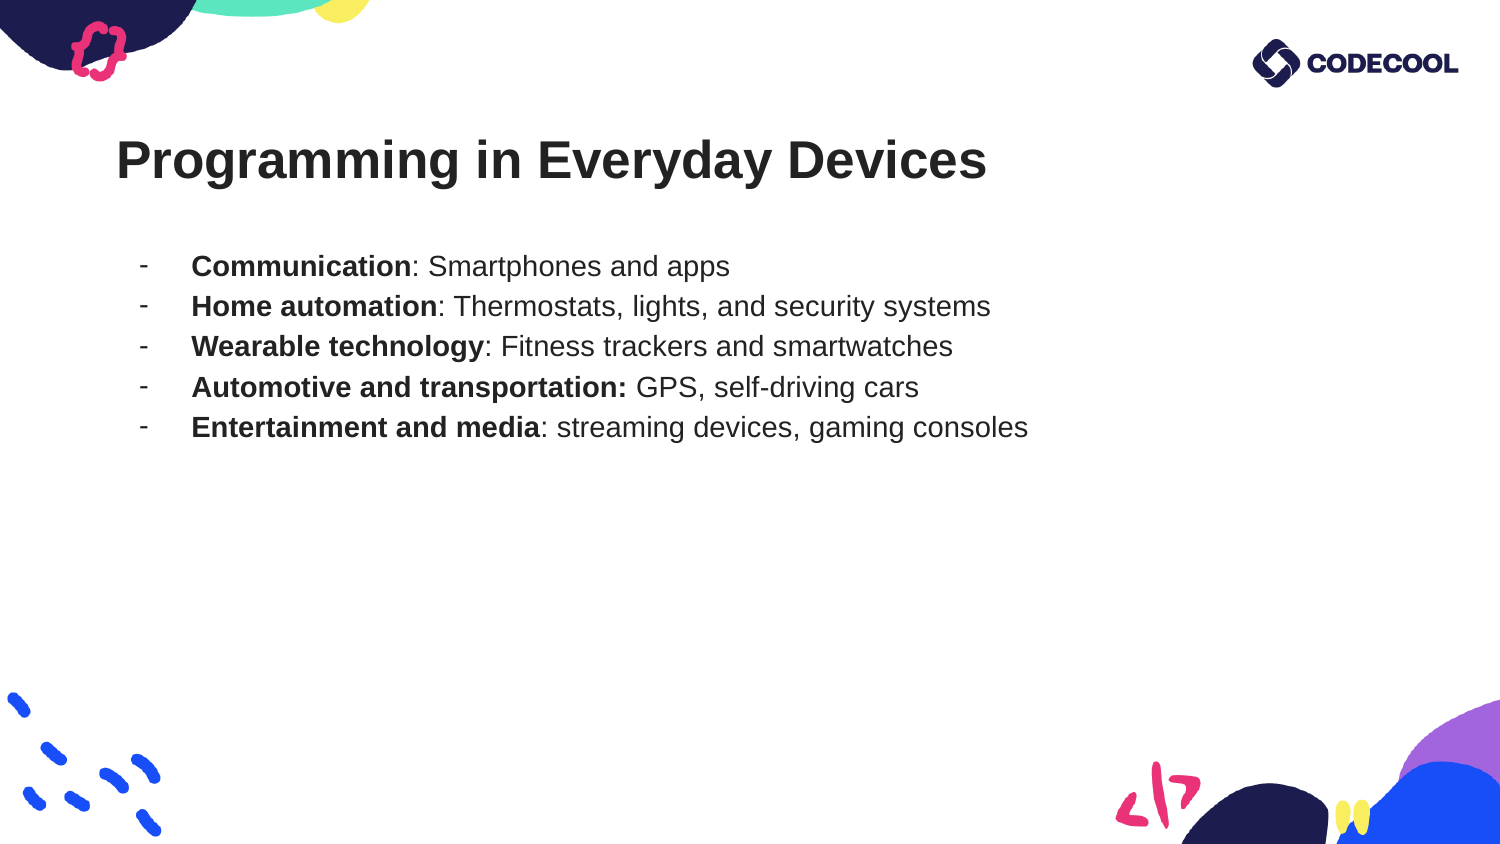

# Programming in Everyday Devices
Communication: Smartphones and apps
Home automation: Thermostats, lights, and security systems
Wearable technology: Fitness trackers and smartwatches
Automotive and transportation: GPS, self-driving cars
Entertainment and media: streaming devices, gaming consoles